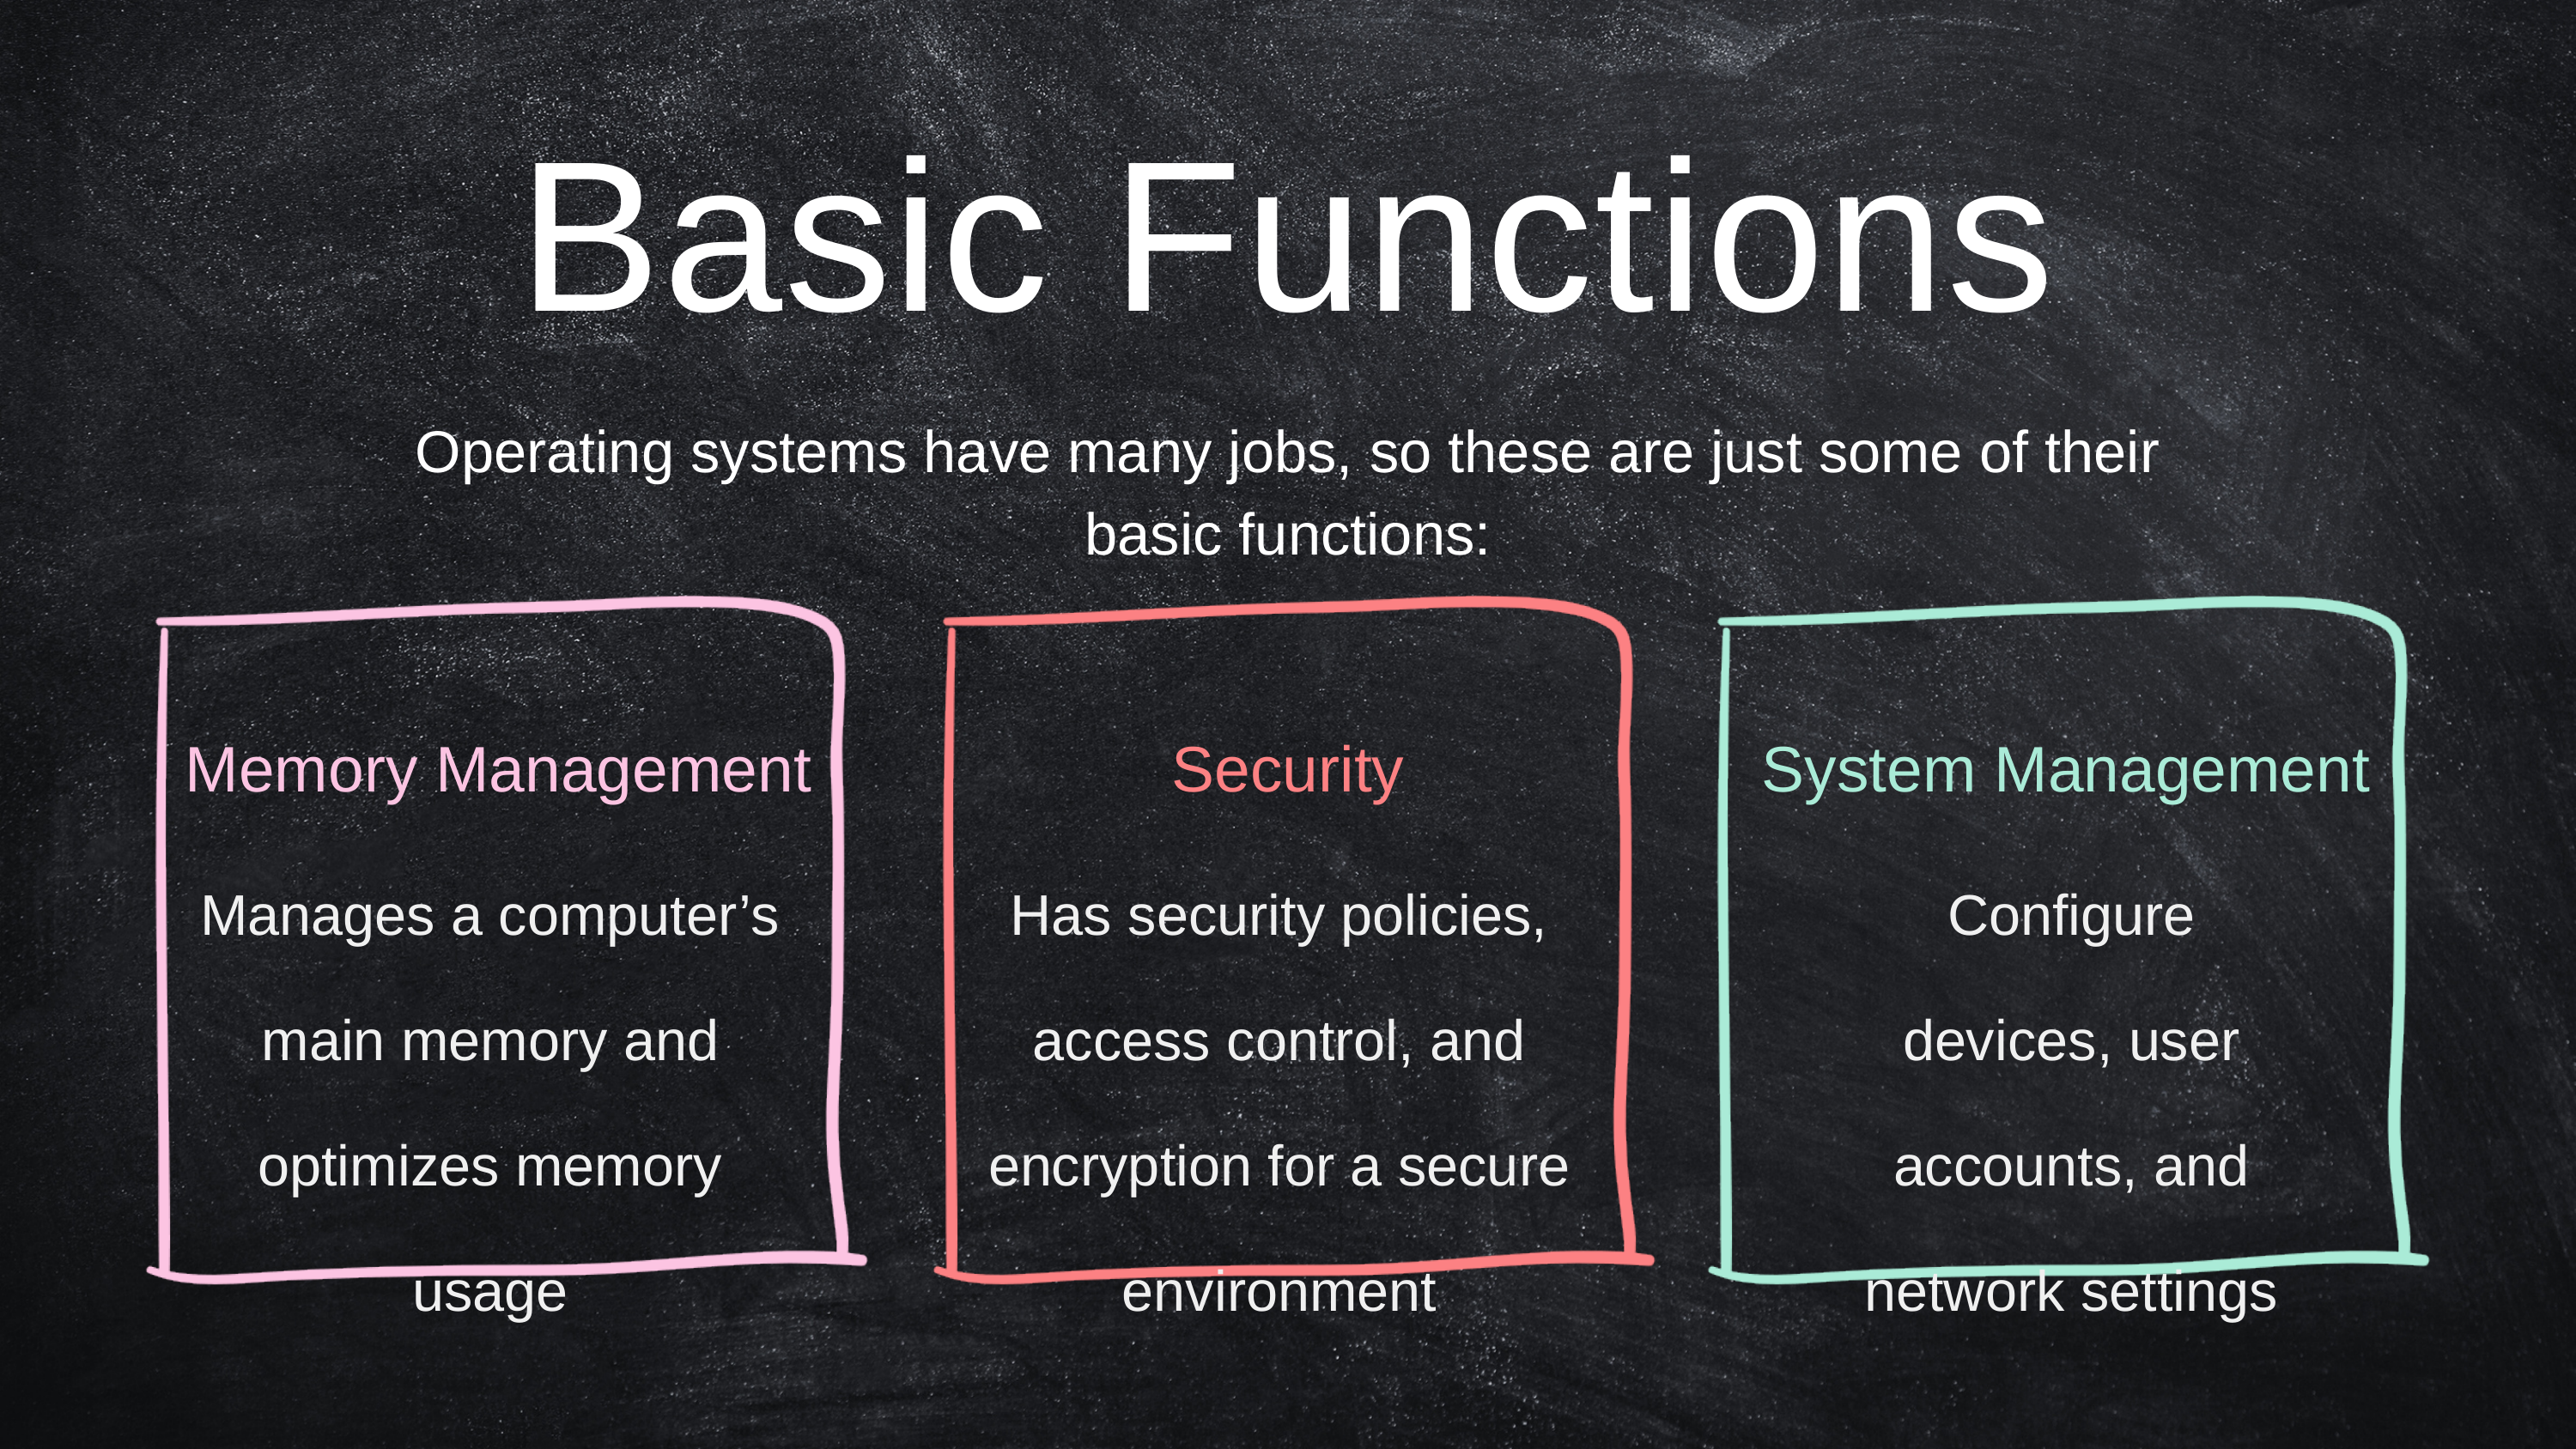

Basic Functions
Operating systems have many jobs, so these are just some of their basic functions:

Memory Management
Security
System Management
Manages a computer’s main memory and optimizes memory usage
Has security policies, access control, and encryption for a secure environment
Configure devices, user accounts, and network settings